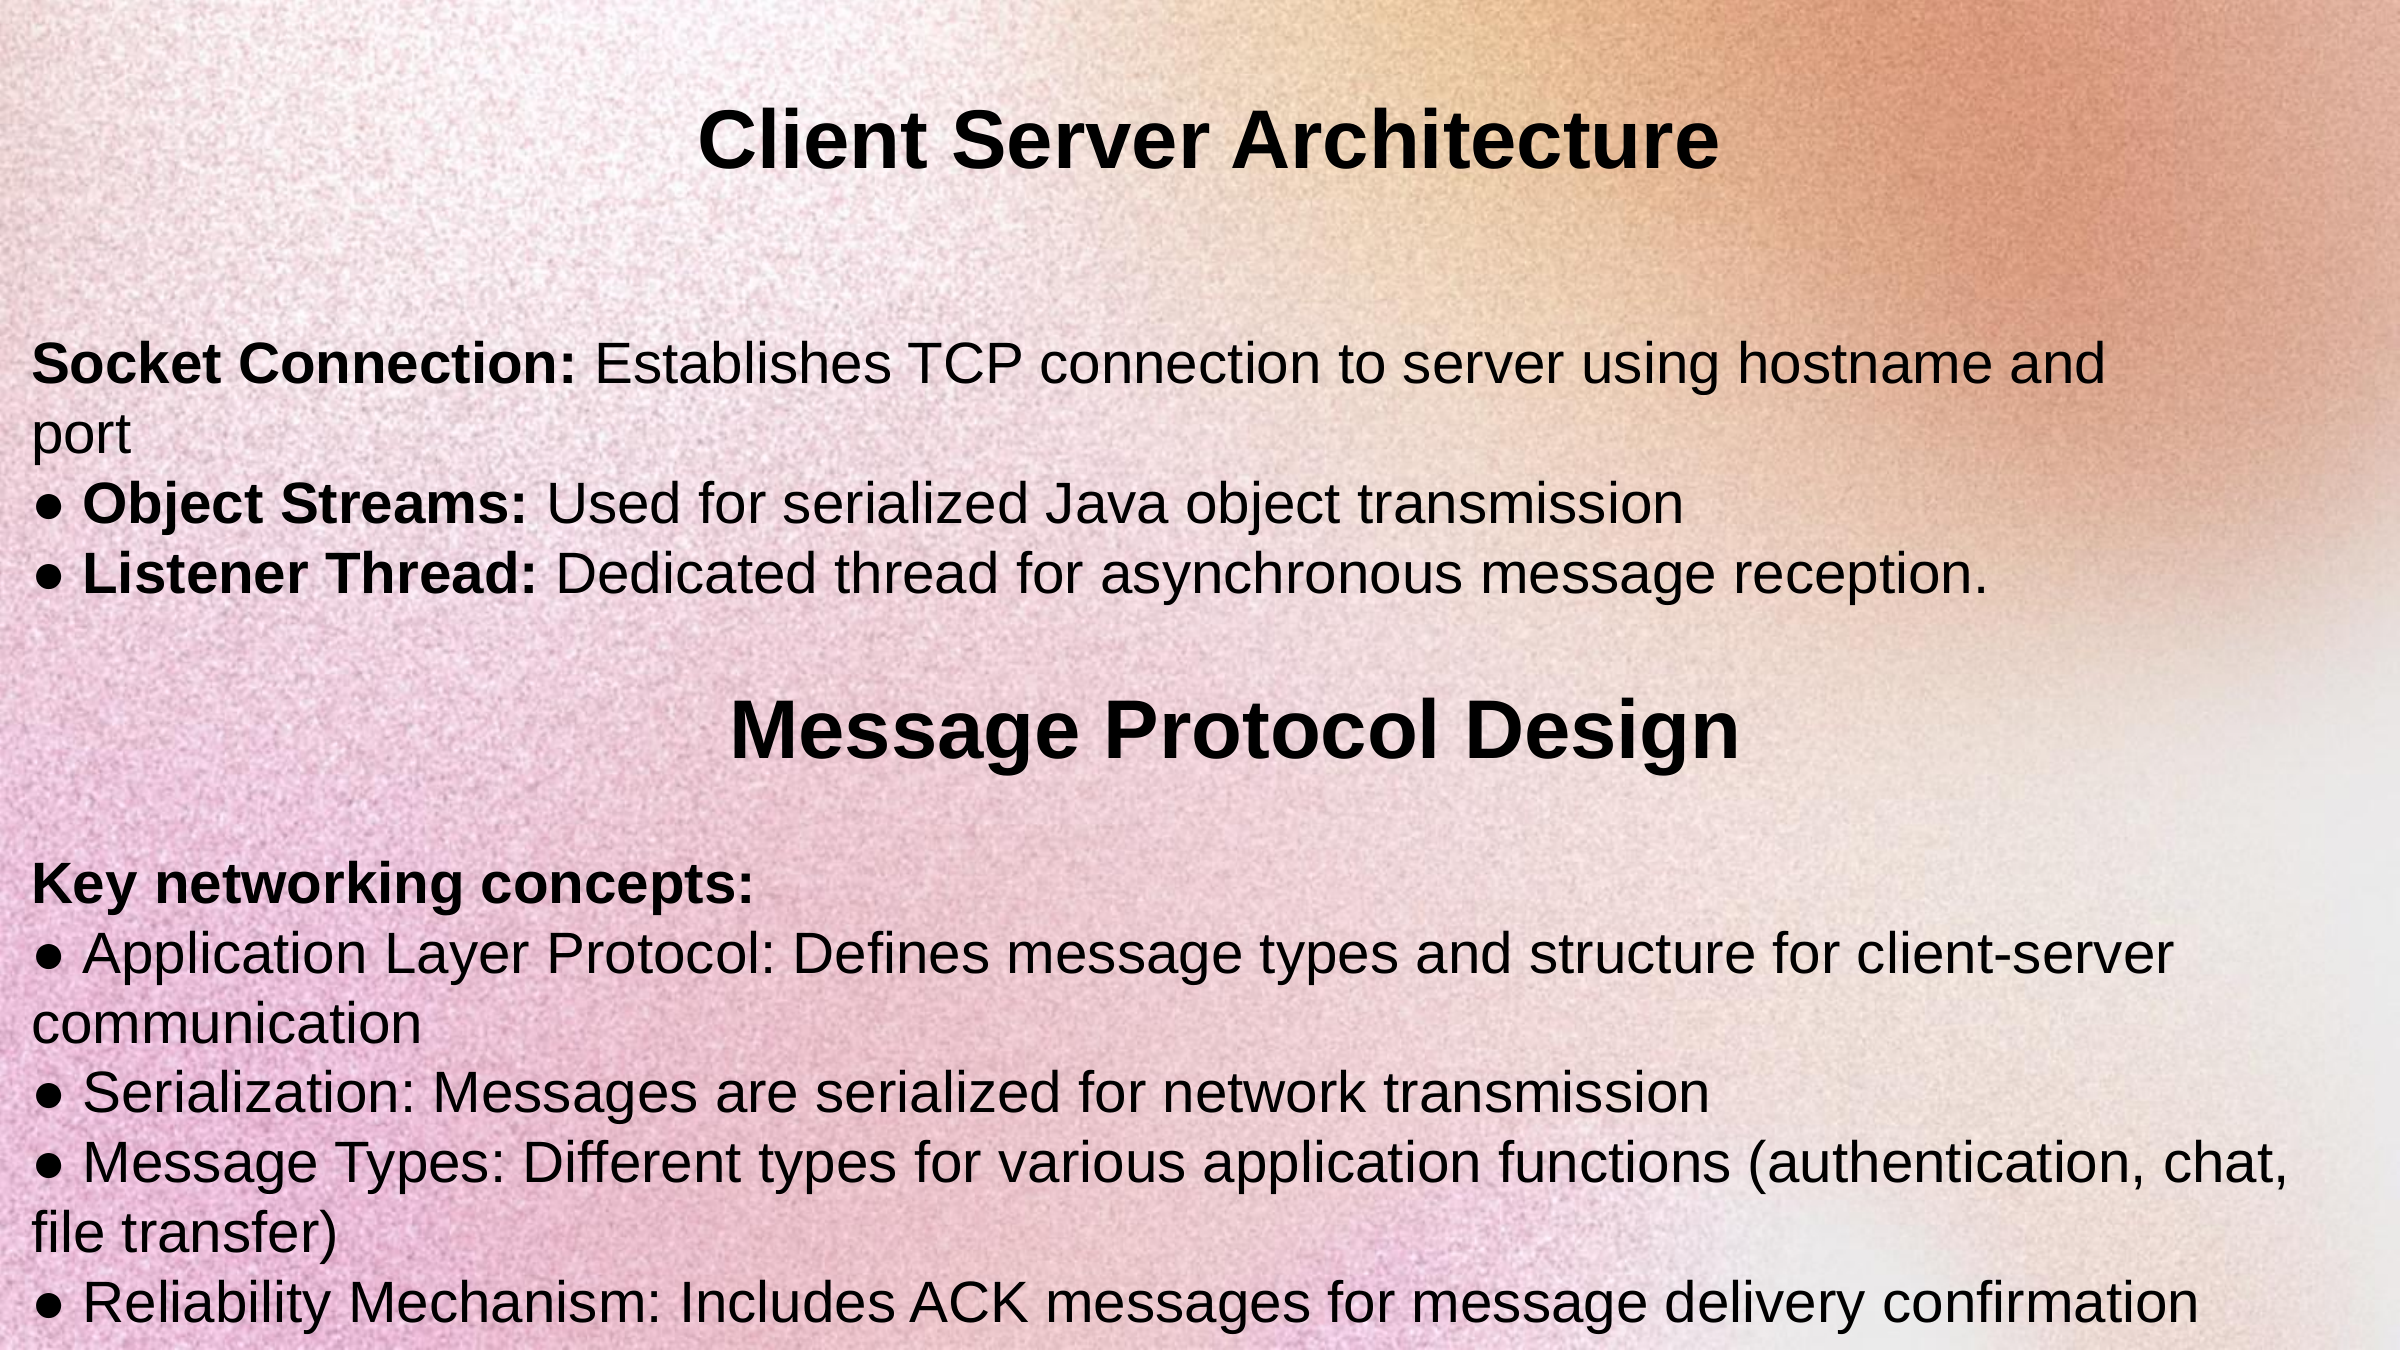

Client Server Architecture

Socket Connection: Establishes TCP connection to server using hostname and
port
● Object Streams: Used for serialized Java object transmission
● Listener Thread: Dedicated thread for asynchronous message reception.

                                           Message Protocol Design

Key networking concepts:
● Application Layer Protocol: Defines message types and structure for client-server
communication
● Serialization: Messages are serialized for network transmission
● Message Types: Different types for various application functions (authentication, chat,
file transfer)
● Reliability Mechanism: Includes ACK messages for message delivery confirmation